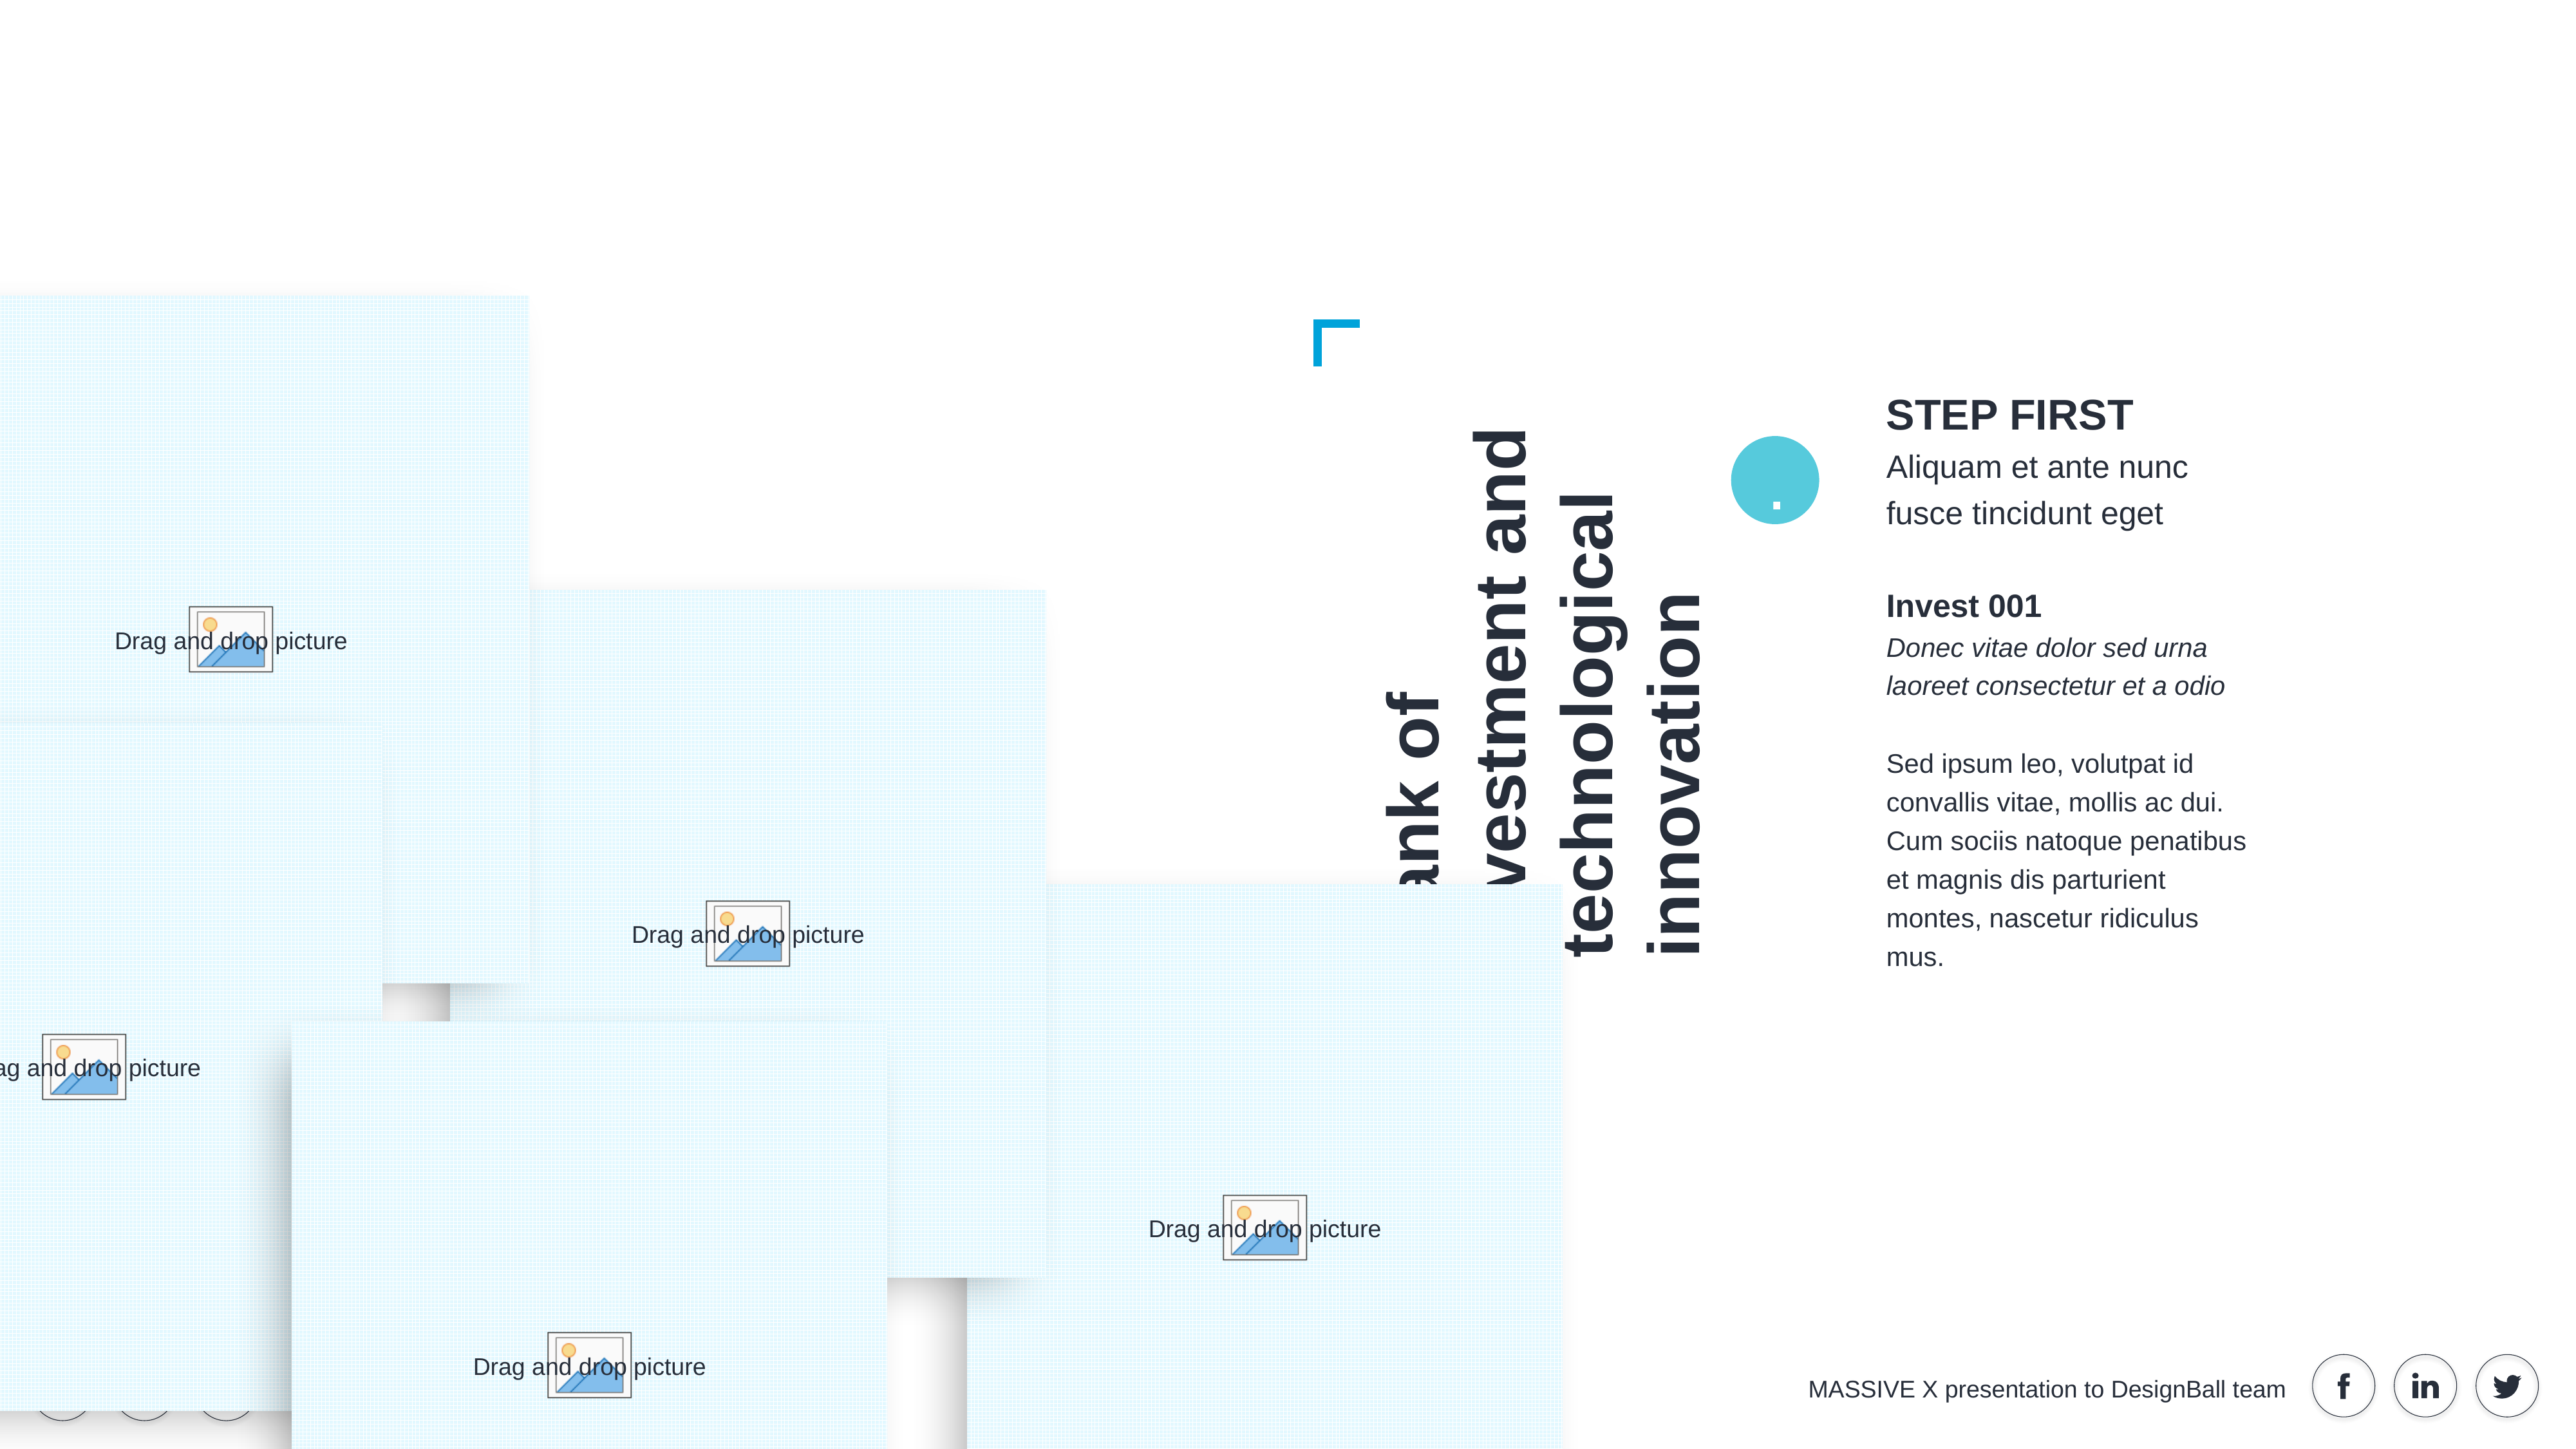

STEP FIRST
Aliquam et ante nunc fusce tincidunt eget

Invest 001
Donec vitae dolor sed urna laoreet consectetur et a odio

Sed ipsum leo, volutpat id convallis vitae, mollis ac dui. Cum sociis natoque penatibus et magnis dis parturient montes, nascetur ridiculus mus.

.

Bank of investment and technological innovation